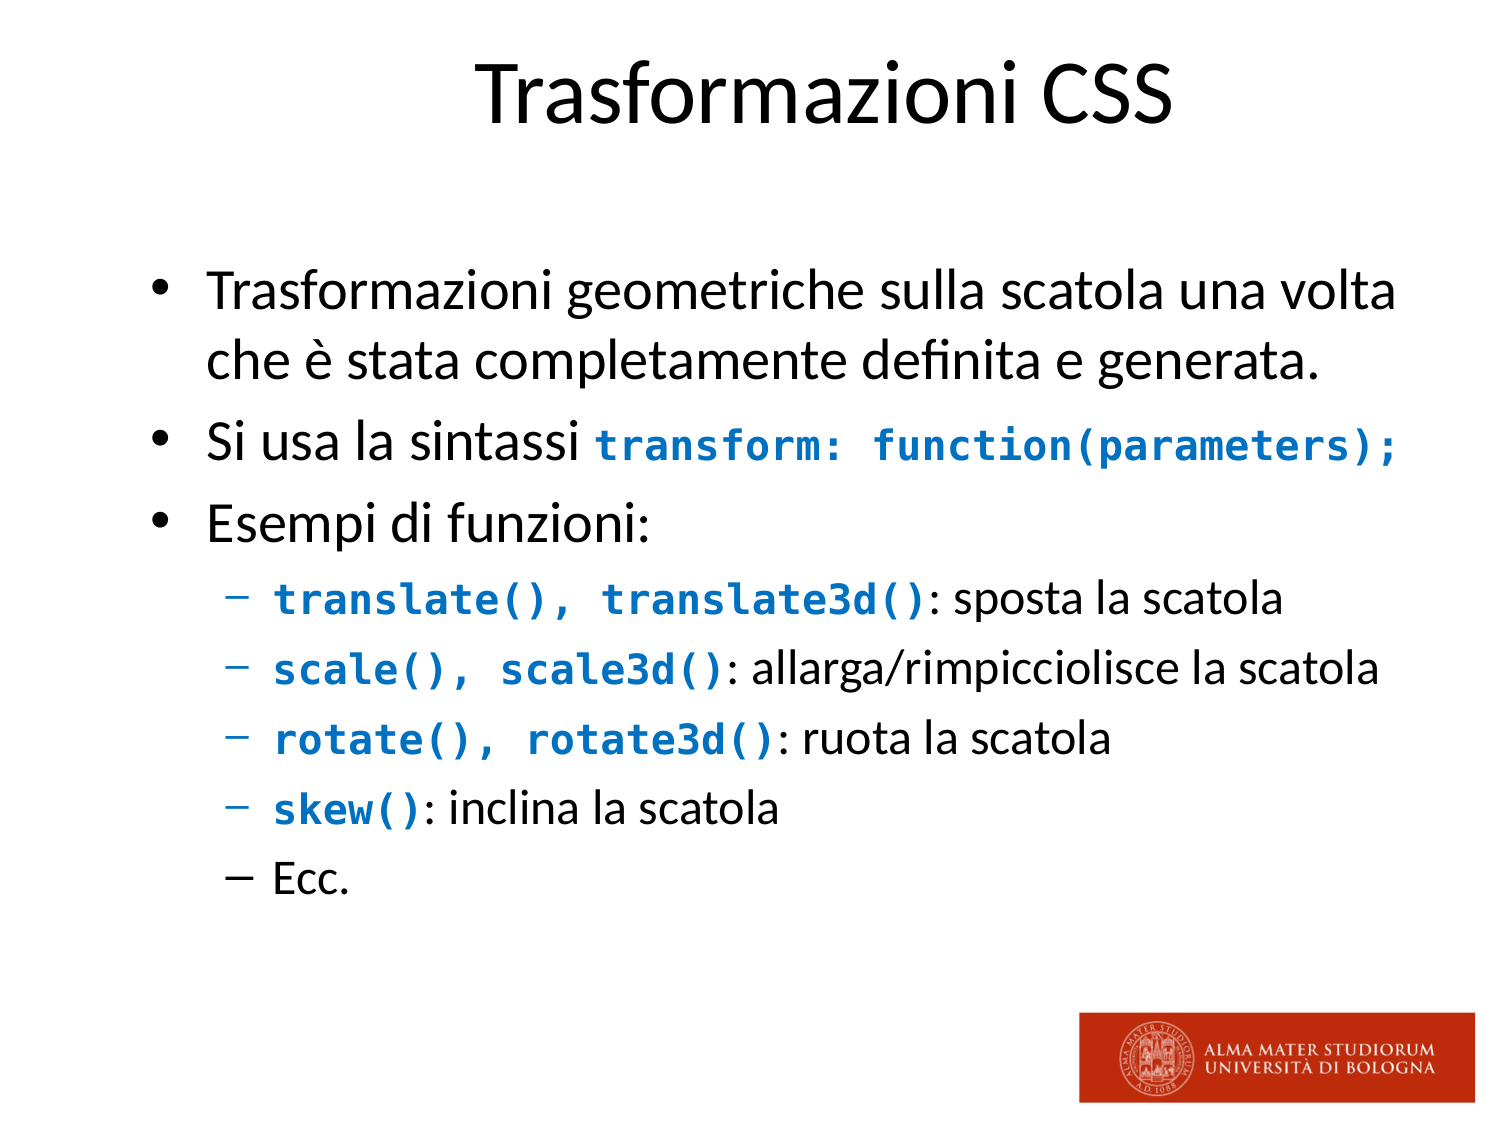

# Trasformazioni CSS
Trasformazioni geometriche sulla scatola una volta che è stata completamente definita e generata.
Si usa la sintassi transform: function(parameters);
Esempi di funzioni:
translate(), translate3d(): sposta la scatola
scale(), scale3d(): allarga/rimpicciolisce la scatola
rotate(), rotate3d(): ruota la scatola
skew(): inclina la scatola
Ecc.